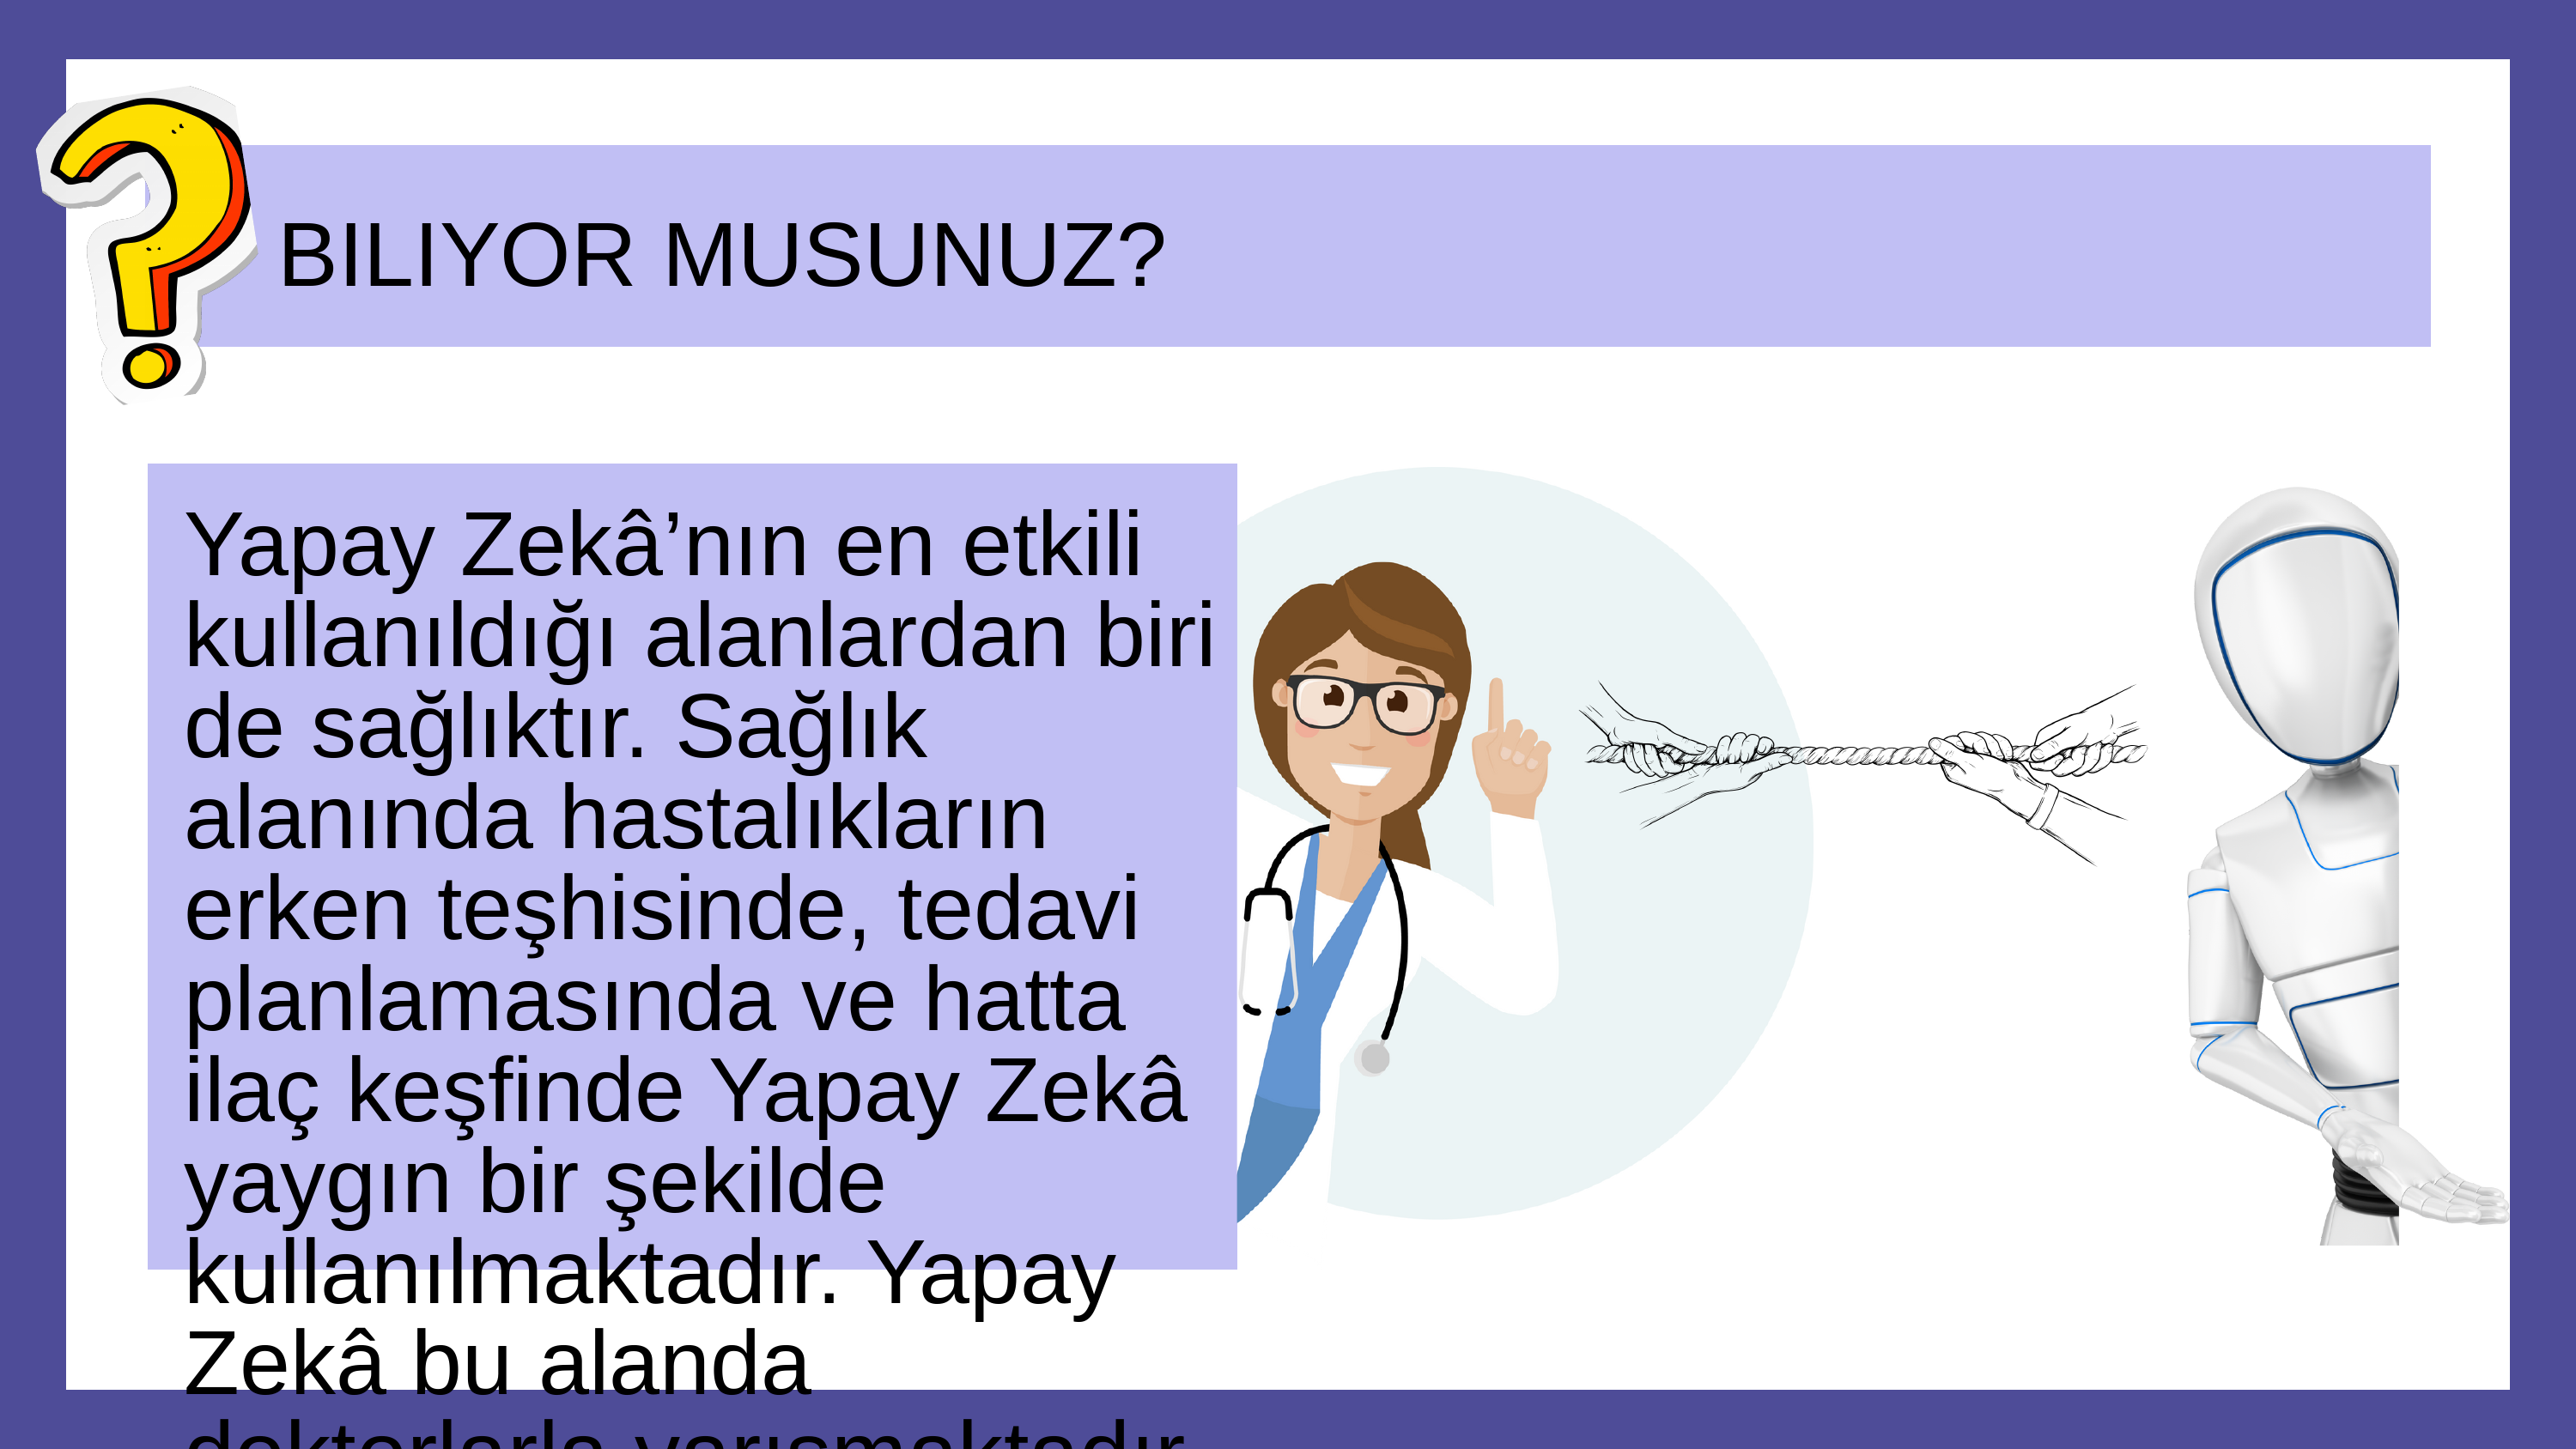

BILIYOR MUSUNUZ?

Yapay Zekâ’nın en etkili kullanıldığı alanlardan biri de sağlıktır. Sağlık alanında hastalıkların erken teşhisinde, tedavi planlamasında ve hatta ilaç keşfinde Yapay Zekâ yaygın bir şekilde kullanılmaktadır. Yapay Zekâ bu alanda doktorlarla yarışmaktadır